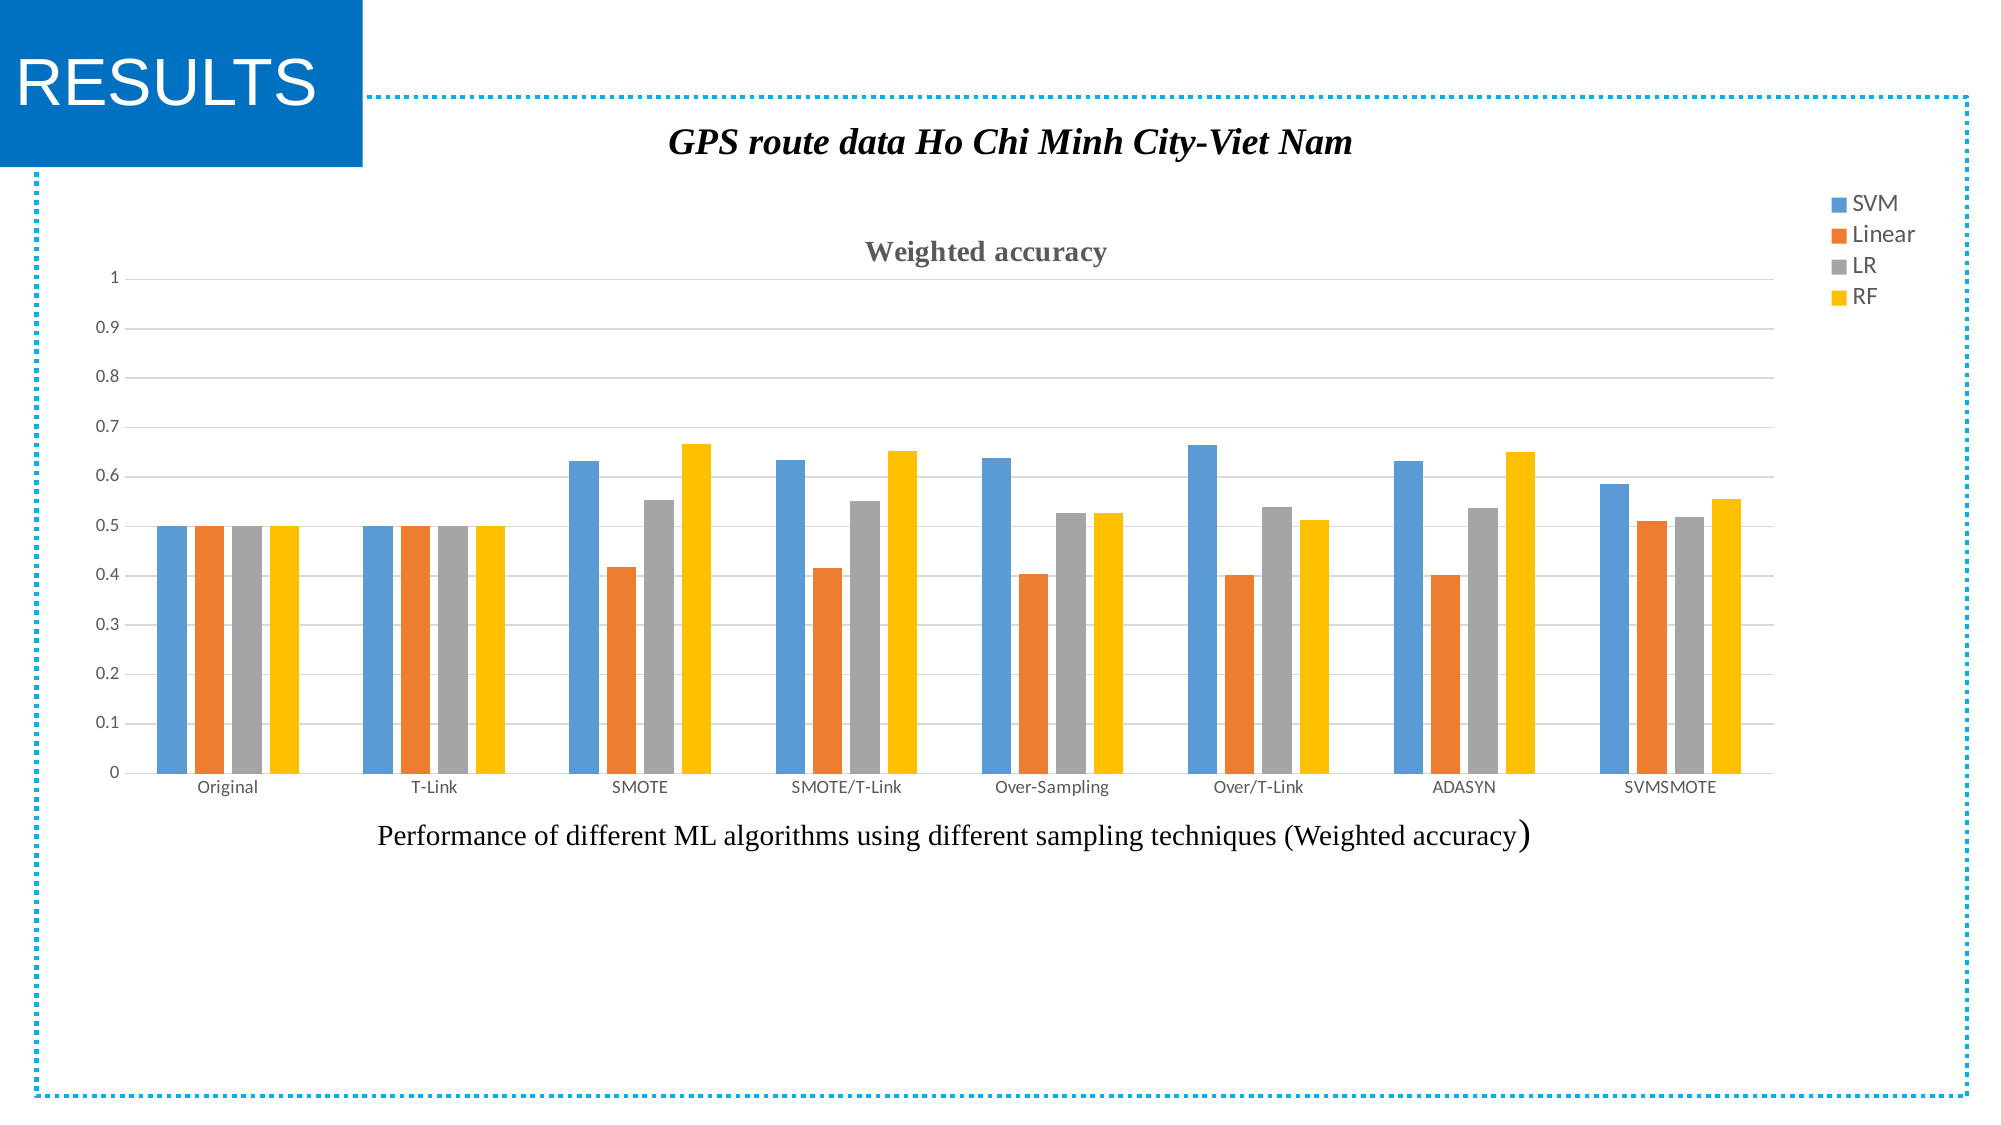

# RESULTS

GPS route data Ho Chi Minh City-Viet Nam

### Chart: Weighted accuracy

| Category | SVM | Linear | LR | RF |
|---|---|---|---|---|
| Original | 0.5 | 0.5 | 0.5 | 0.5 |
| T-Link | 0.5 | 0.5 | 0.5 | 0.5 |
| SMOTE | 0.6325 | 0.4184 | 0.5526 | 0.667 |
| SMOTE/T-Link | 0.6351 | 0.4148 | 0.5523 | 0.6523 |
| Over-Sampling | 0.639 | 0.403 | 0.5261 | 0.5274 |
| Over/T-Link | 0.6646 | 0.4008 | 0.5399 | 0.5132 |
| ADASYN | 0.6328 | 0.4024 | 0.537 | 0.6504 |
| SVMSMOTE | 0.5865 | 0.5115 | 0.5192 | 0.5558 |
Performance of different ML algorithms using different sampling techniques (Weighted accuracy)